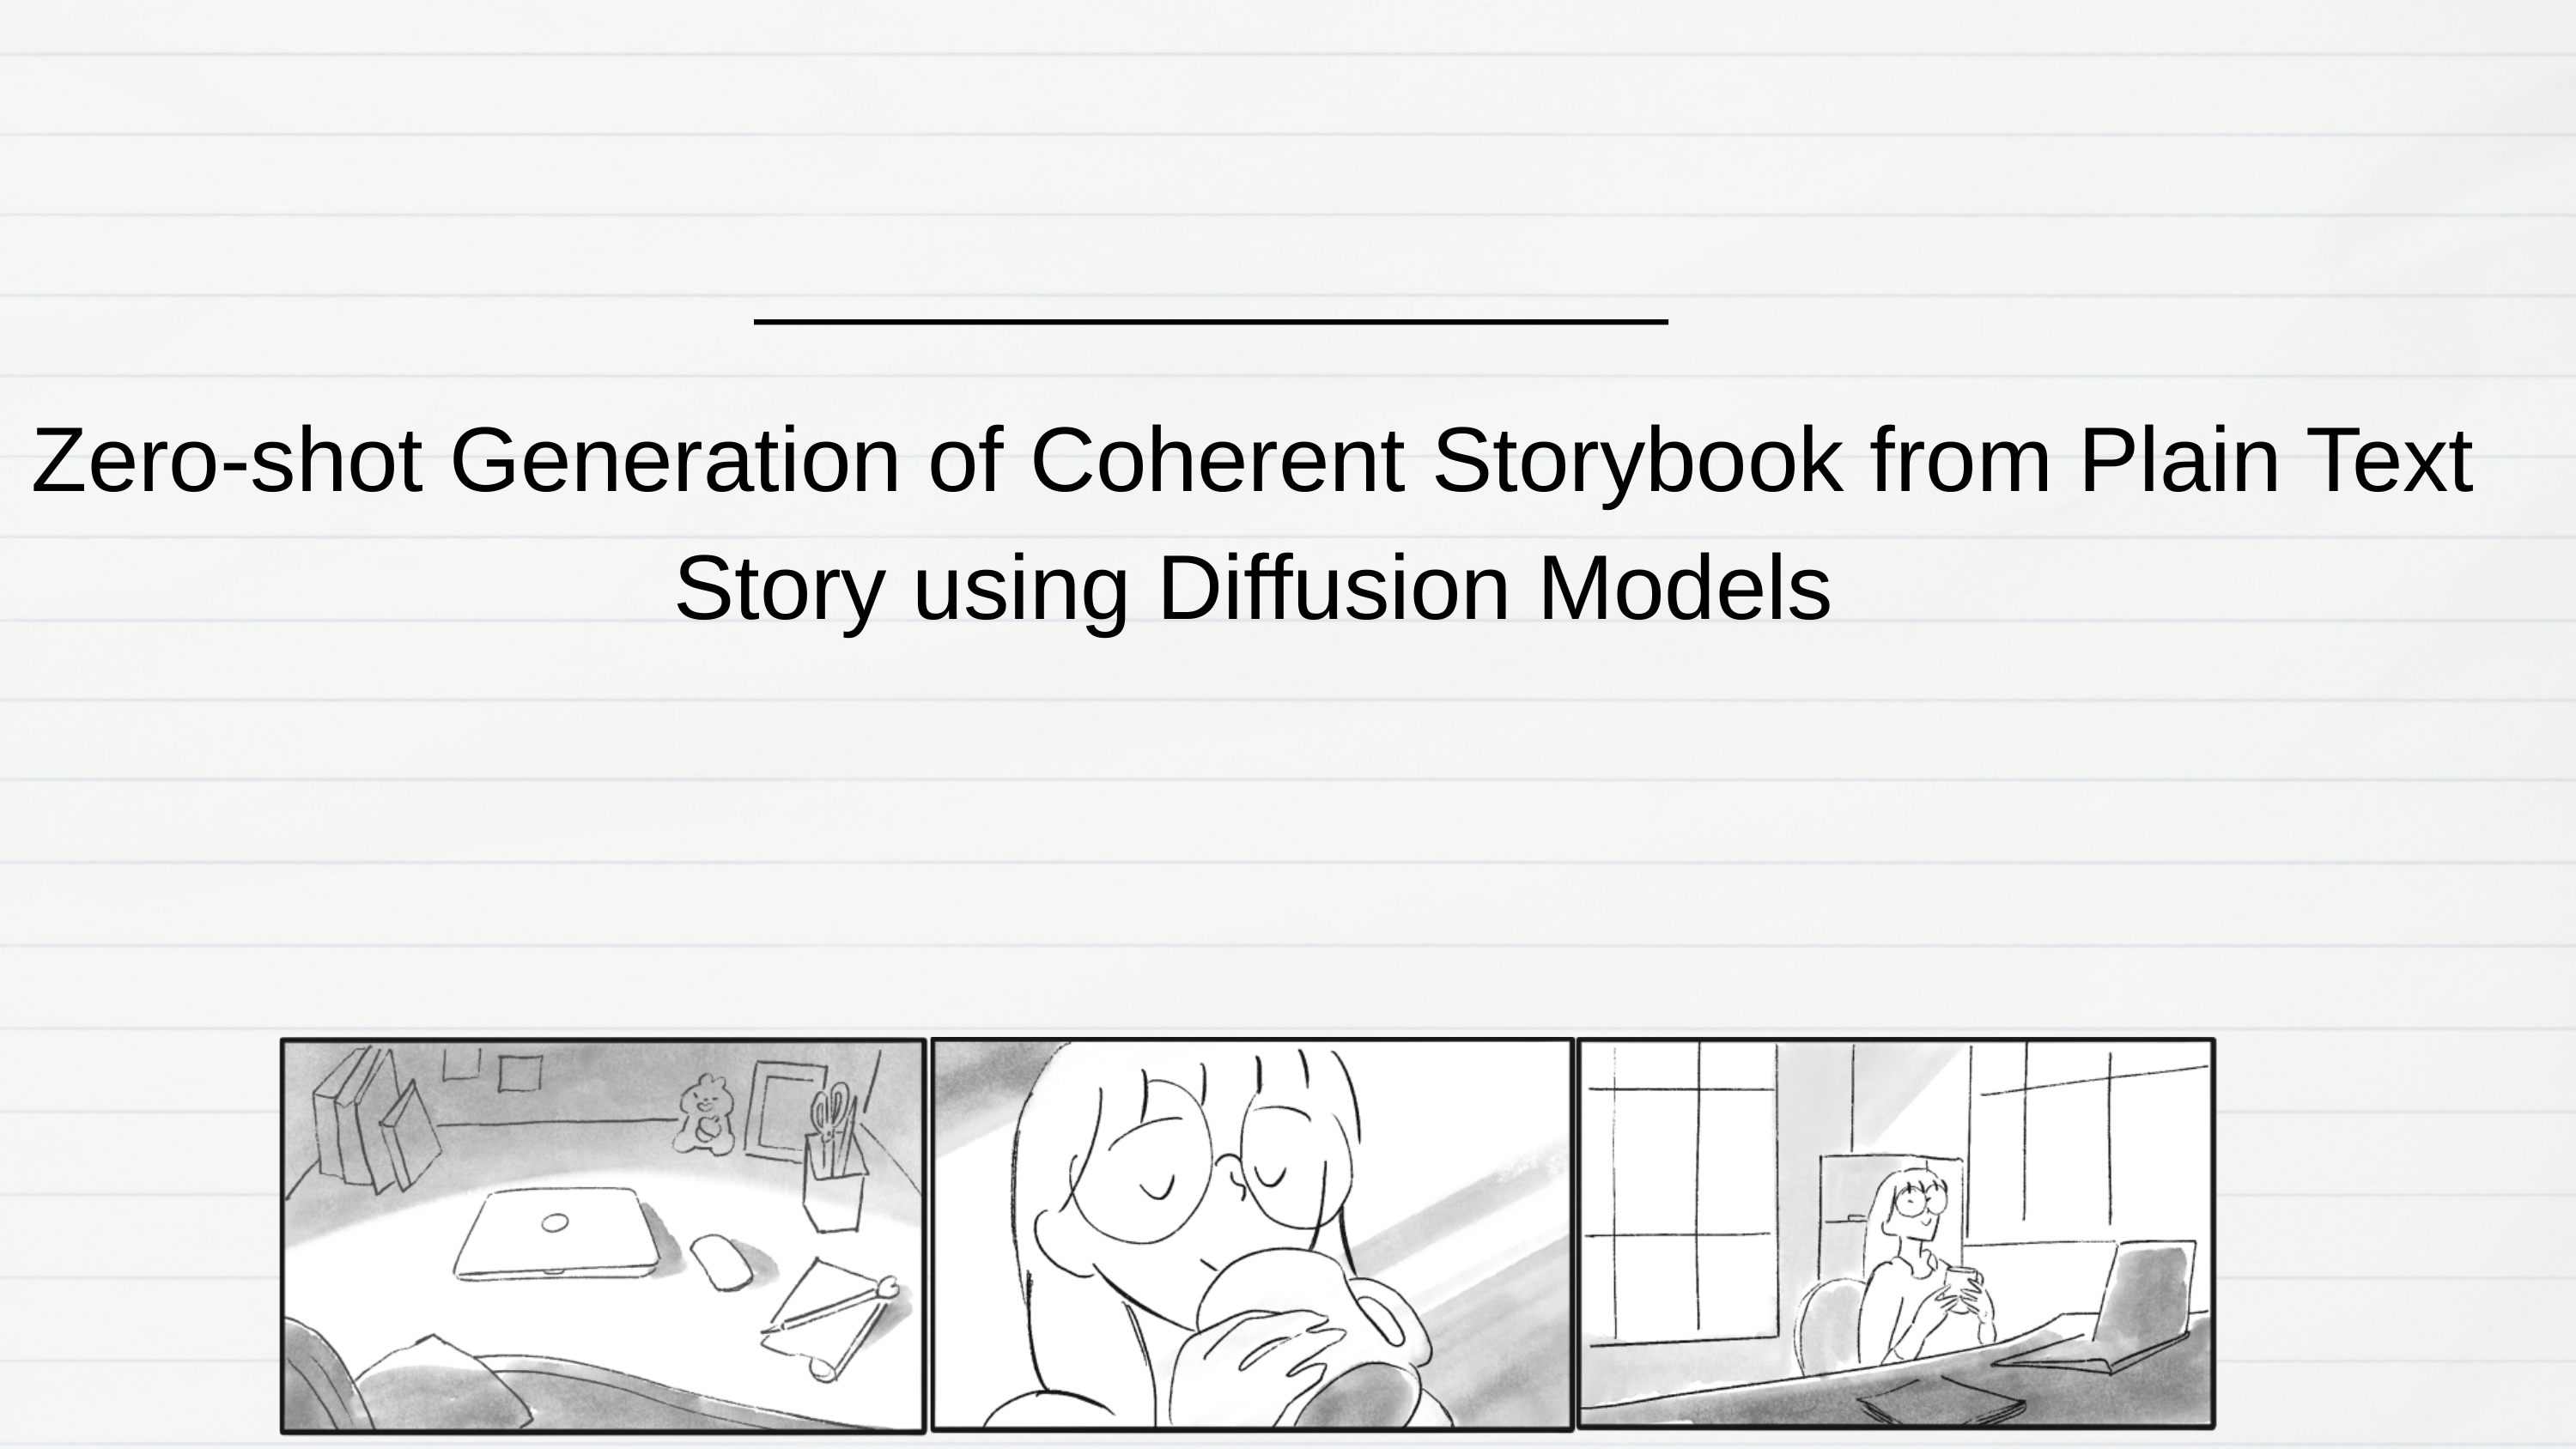

Zero-shot Generation of Coherent Storybook from Plain Text Story using Diffusion Models